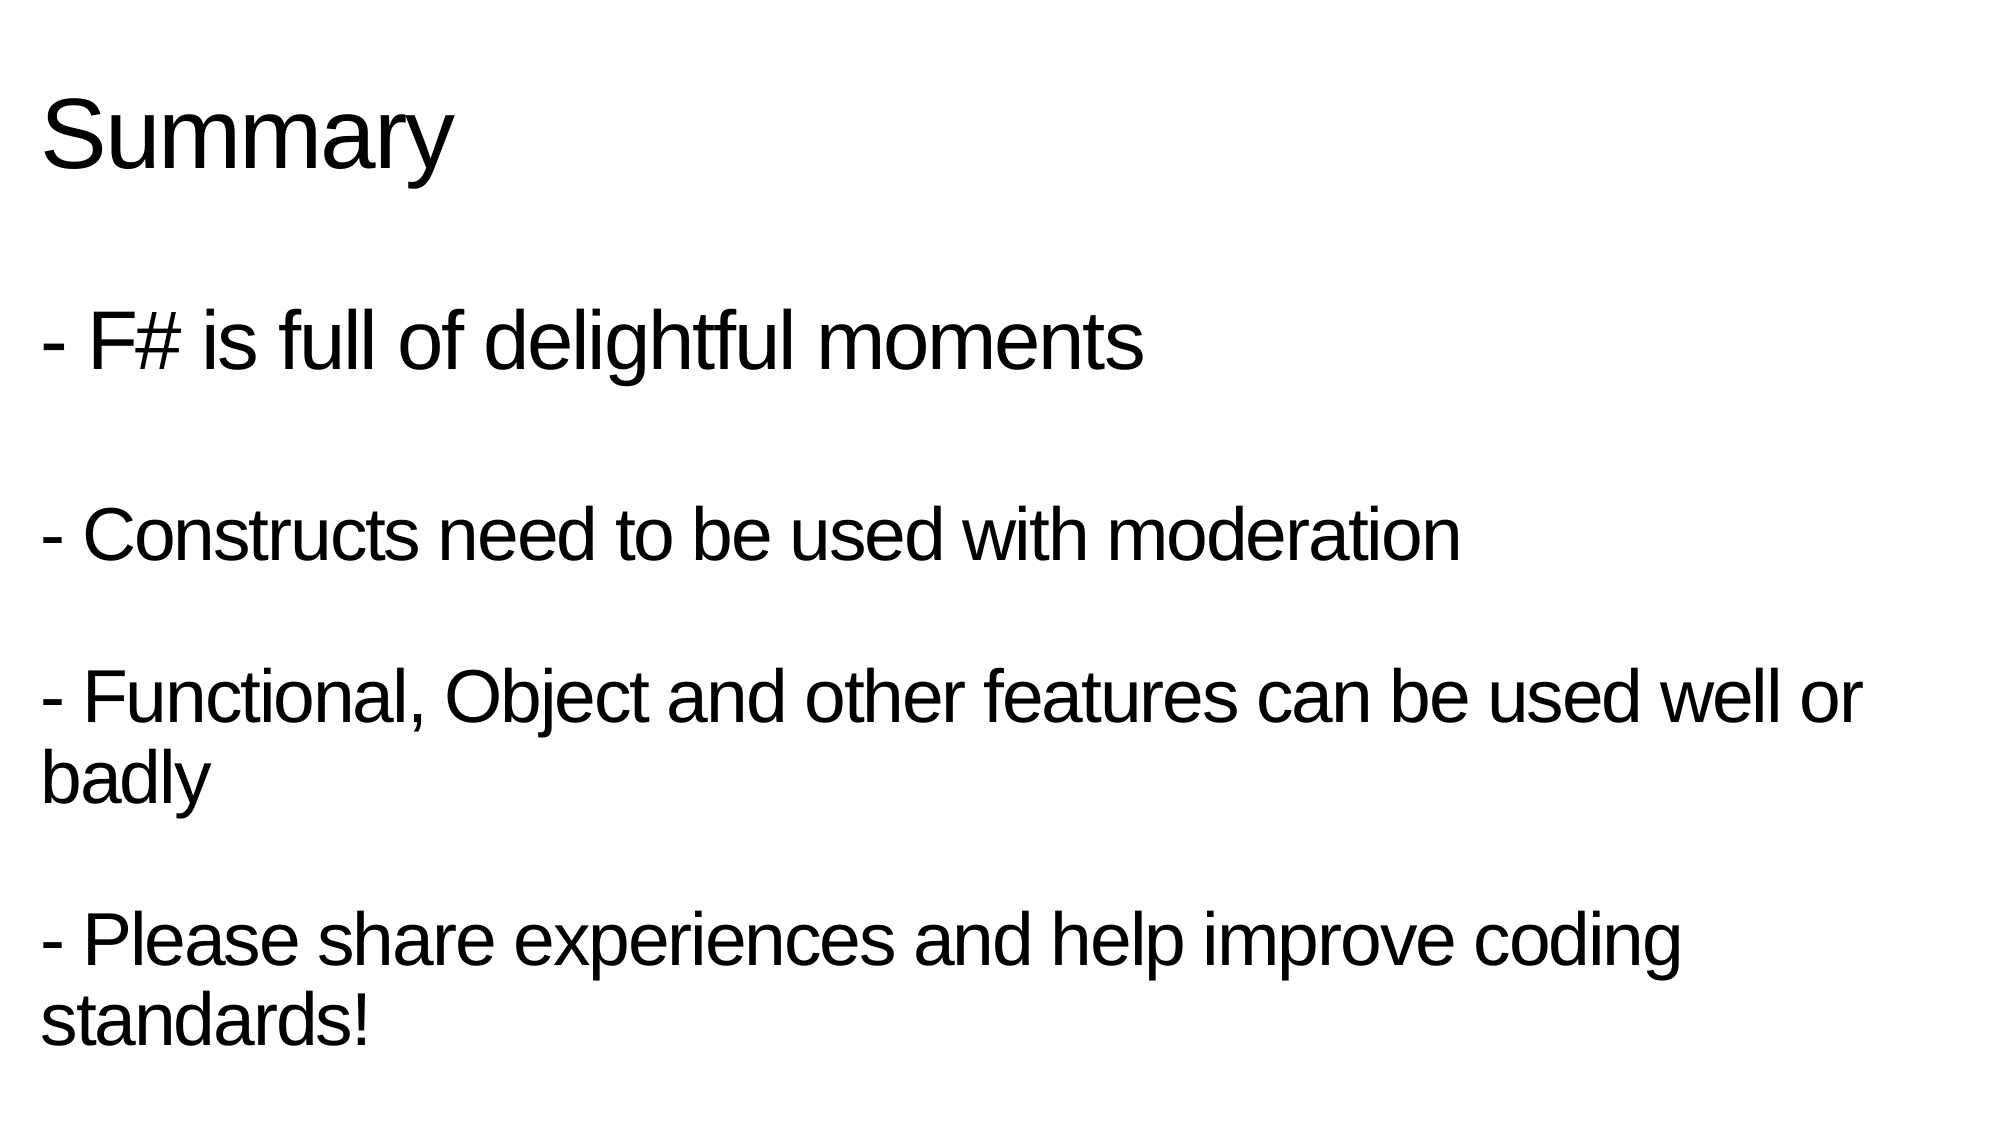

# Summary - F# is full of delightful moments - Constructs need to be used with moderation - Functional, Object and other features can be used well or badly - Please share experiences and help improve coding standards! Thanks!